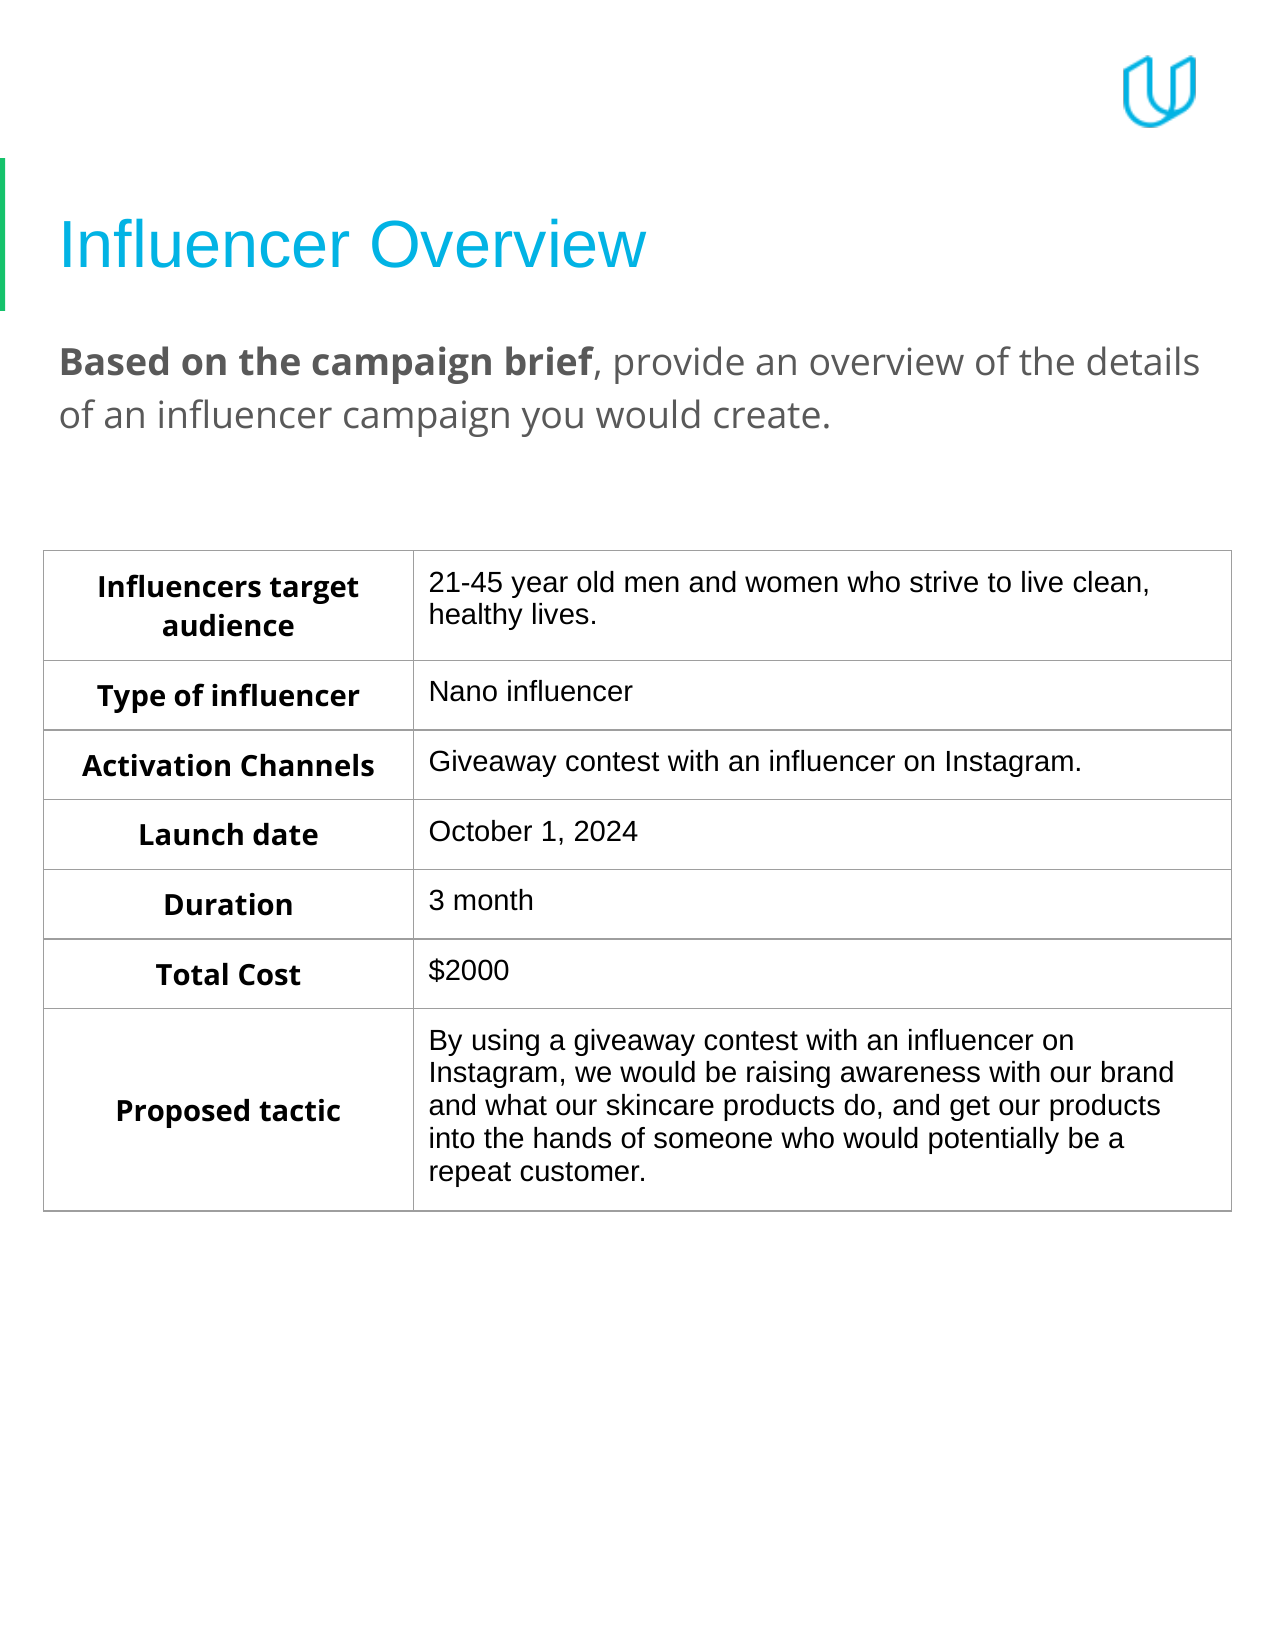

# Influencer Overview
Based on the campaign brief, provide an overview of the details of an influencer campaign you would create.
| Influencers target audience | 21-45 year old men and women who strive to live clean, healthy lives. |
| --- | --- |
| Type of influencer | Nano influencer |
| Activation Channels | Giveaway contest with an influencer on Instagram. |
| Launch date | October 1, 2024 |
| Duration | 3 month |
| Total Cost | $2000 |
| Proposed tactic | By using a giveaway contest with an influencer on Instagram, we would be raising awareness with our brand and what our skincare products do, and get our products into the hands of someone who would potentially be a repeat customer. |